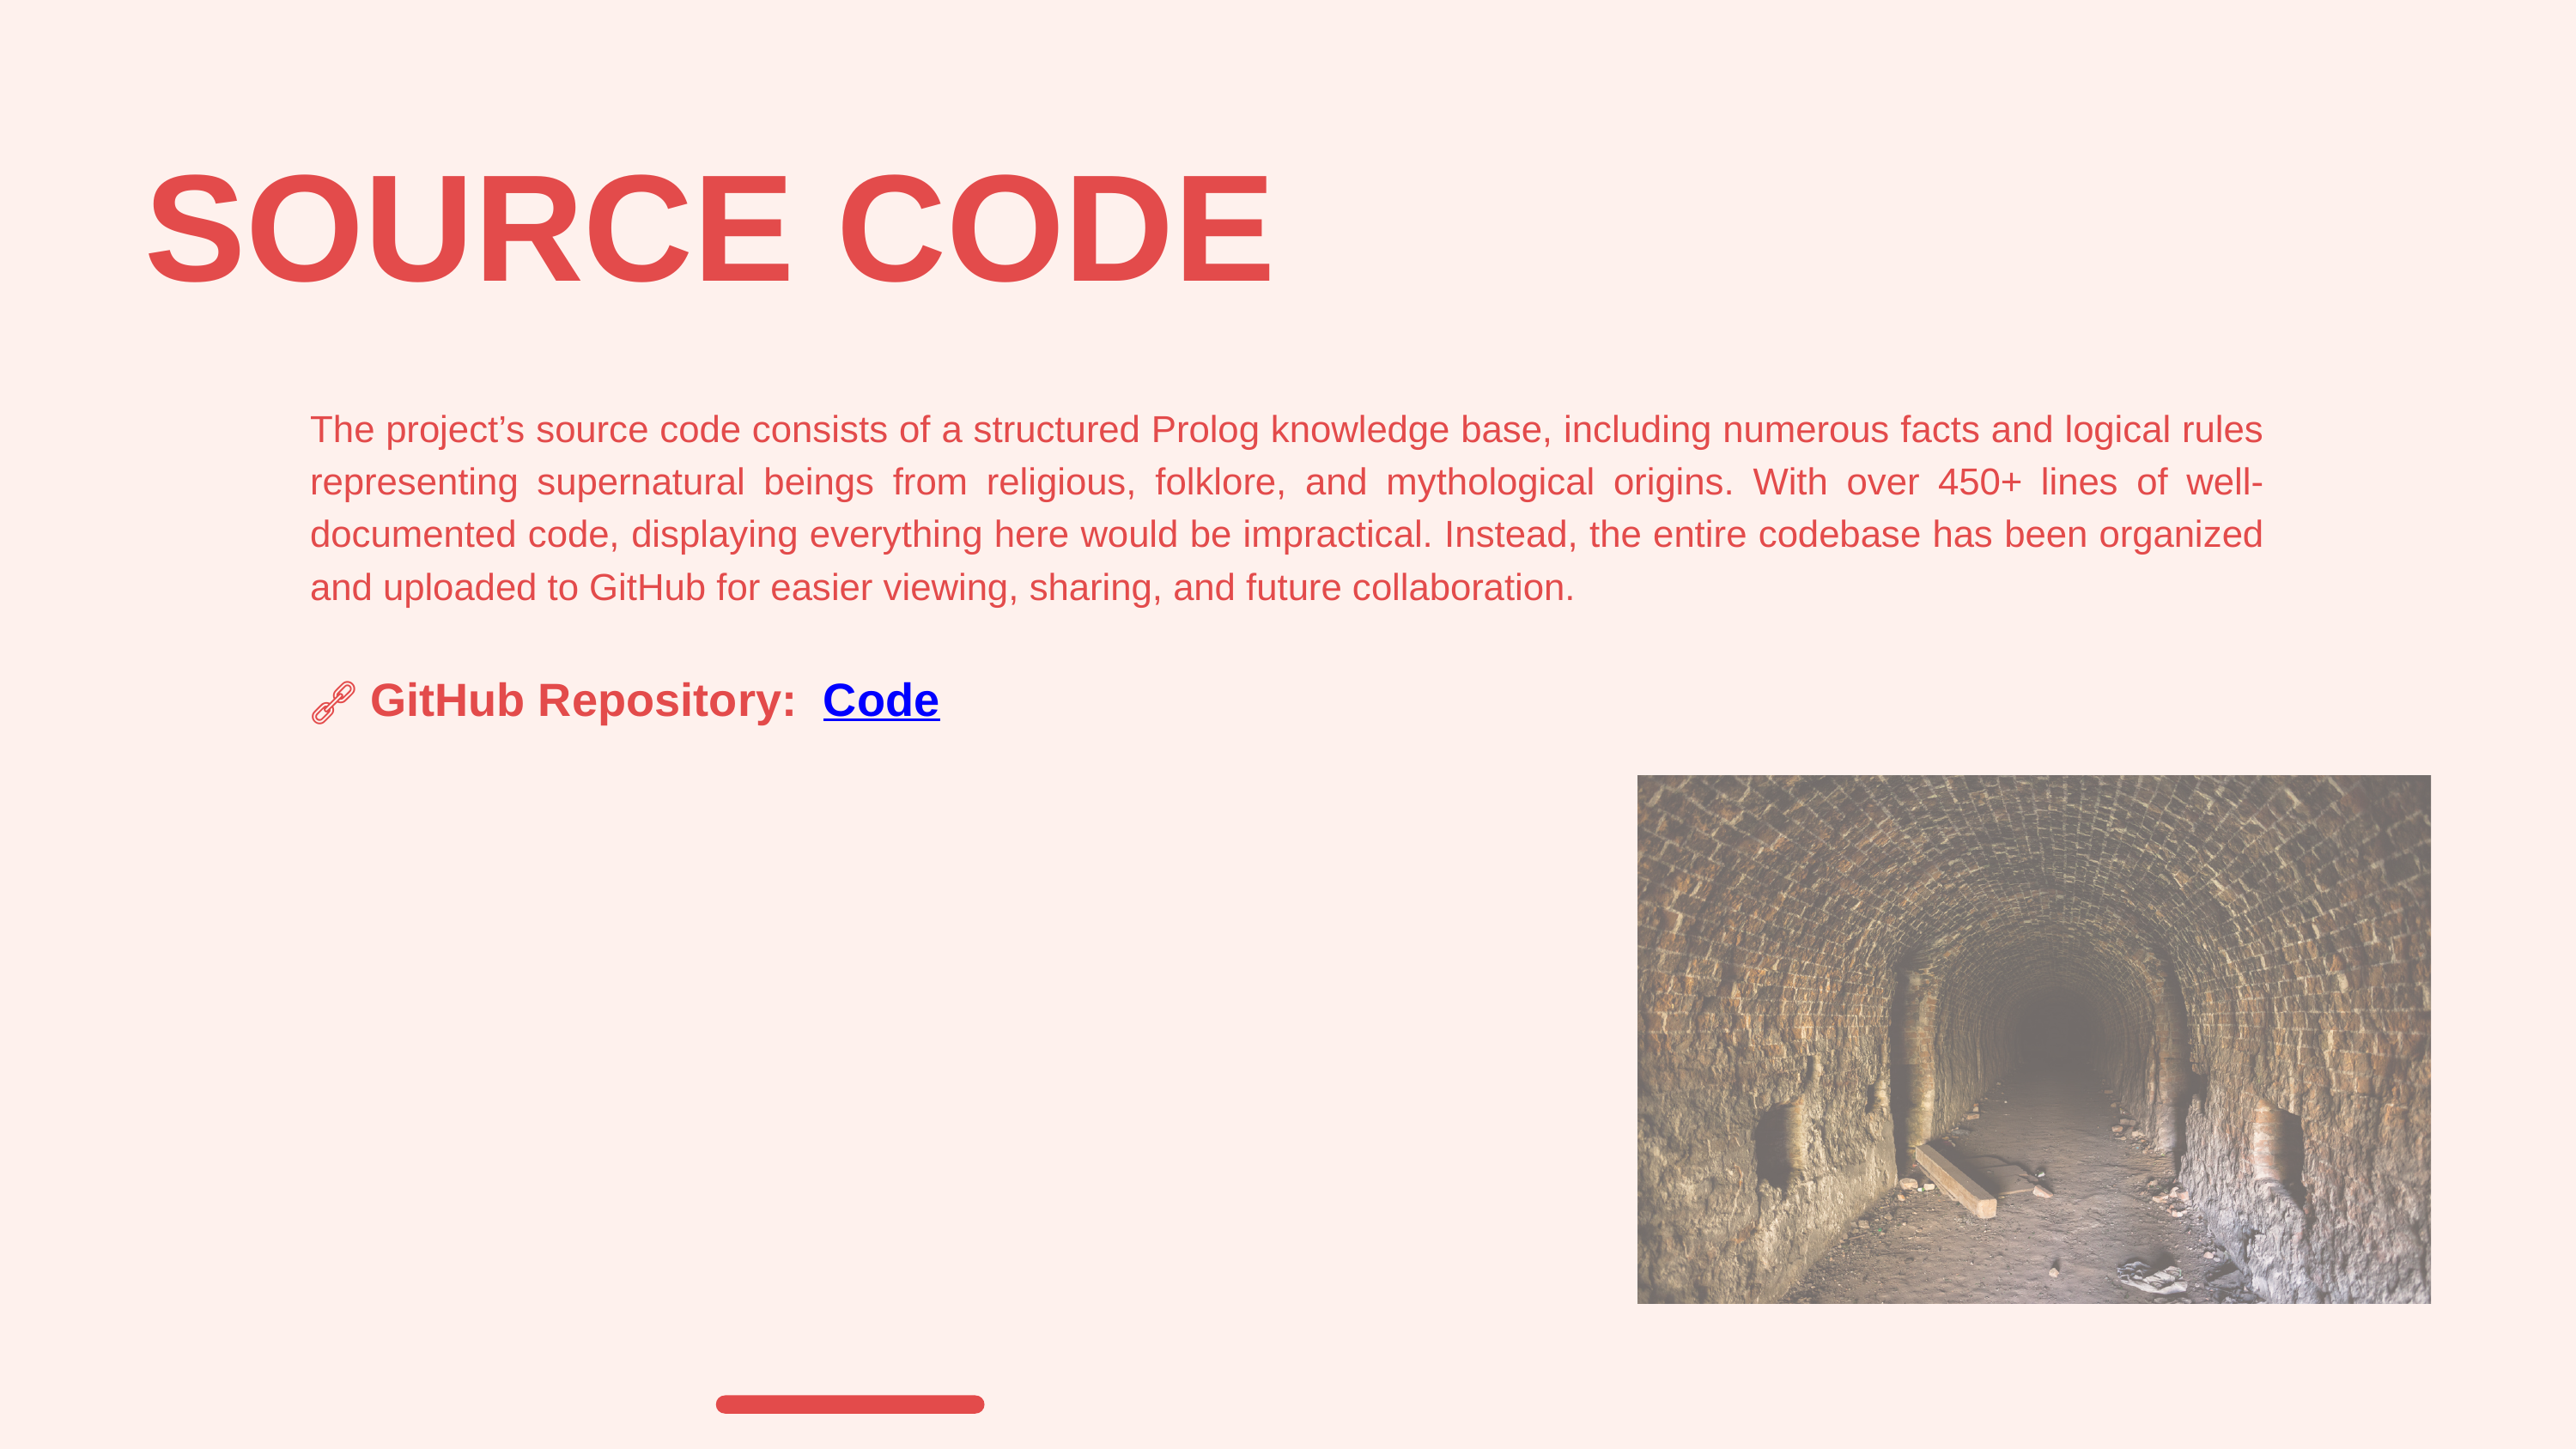

SOURCE CODE
The project’s source code consists of a structured Prolog knowledge base, including numerous facts and logical rules representing supernatural beings from religious, folklore, and mythological origins. With over 450+ lines of well-documented code, displaying everything here would be impractical. Instead, the entire codebase has been organized and uploaded to GitHub for easier viewing, sharing, and future collaboration.

🔗 GitHub Repository:  Code